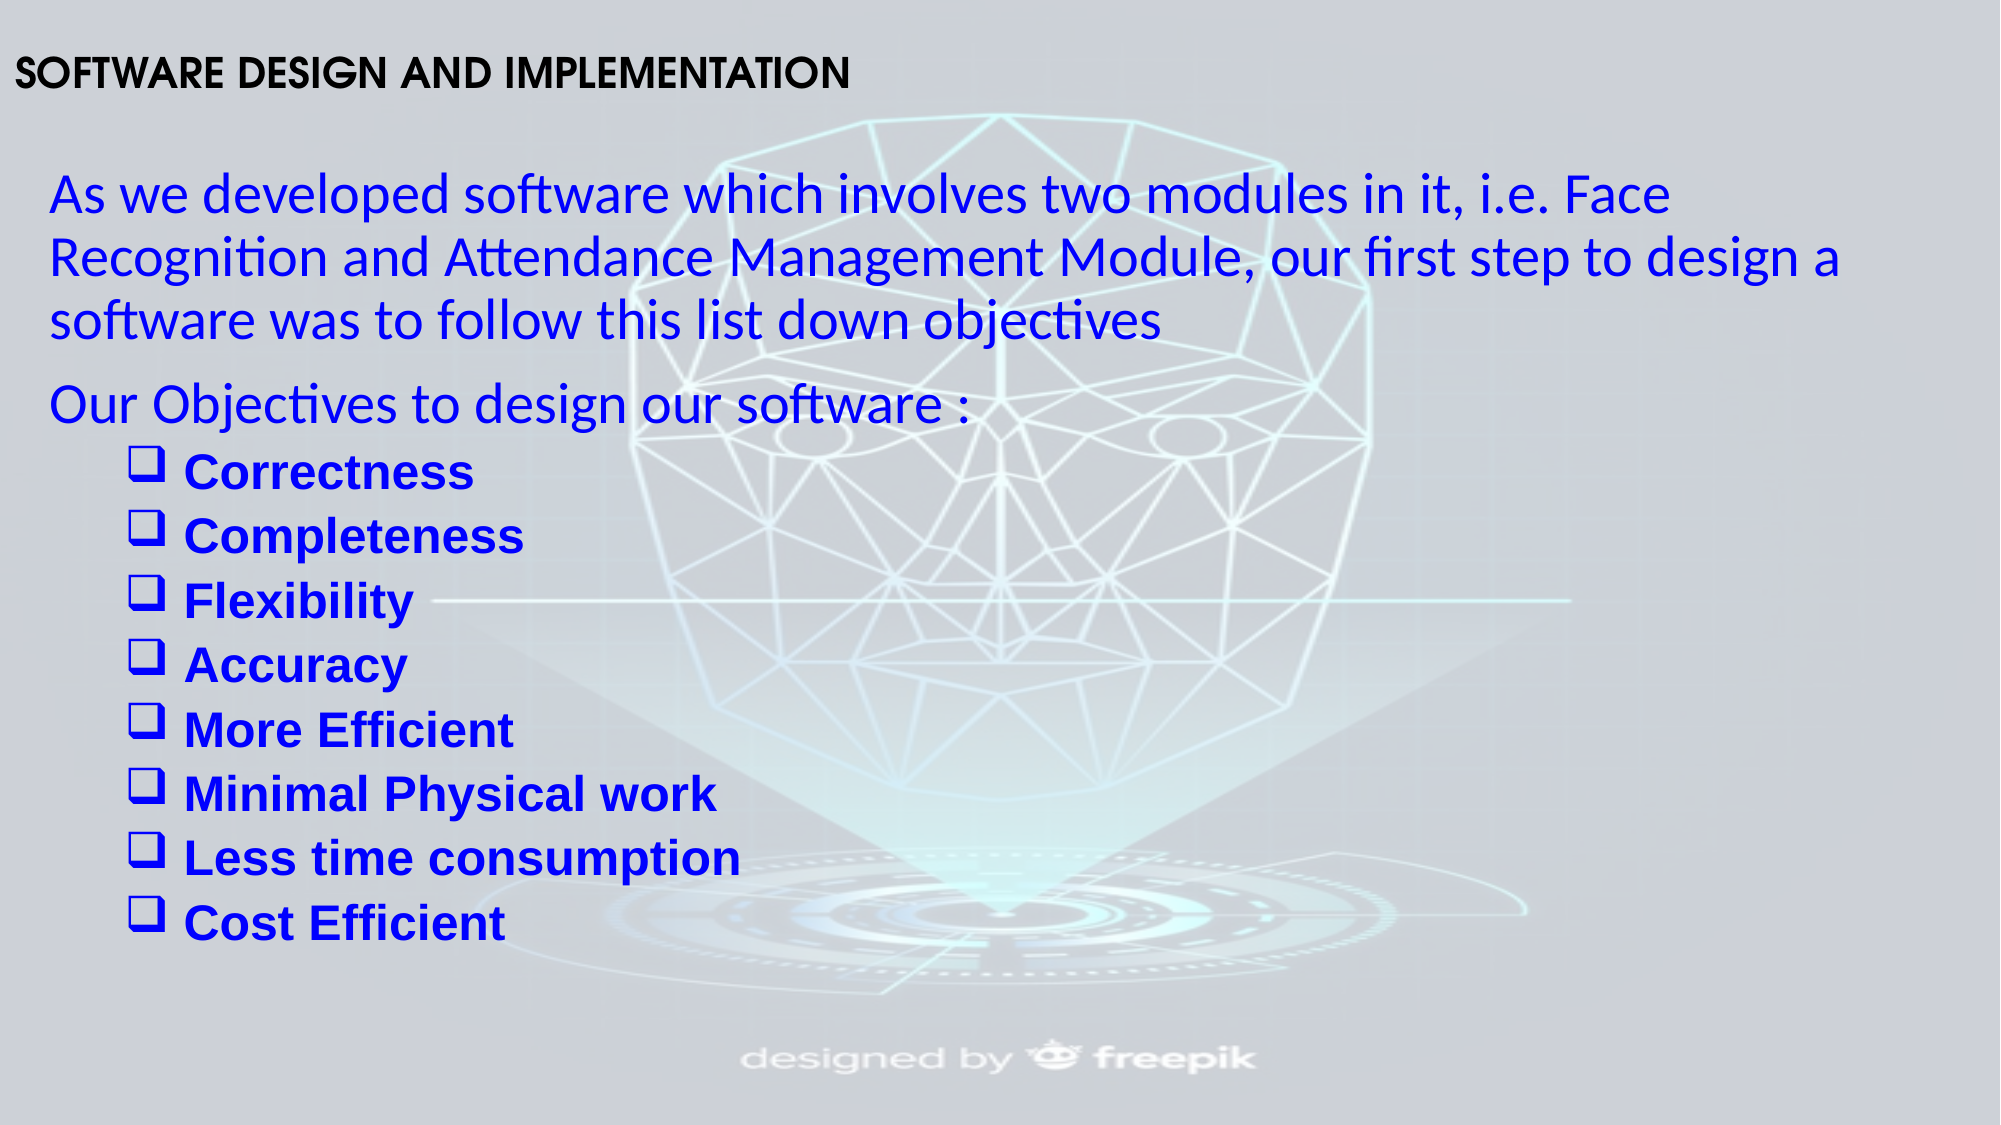

# SOFTWARE DESIGN AND IMPLEMENTATION
As we developed software which involves two modules in it, i.e. Face Recognition and Attendance Management Module, our first step to design a software was to follow this list down objectives
Our Objectives to design our software :
 Correctness
 Completeness
 Flexibility
 Accuracy
 More Efficient
 Minimal Physical work
 Less time consumption
 Cost Efficient